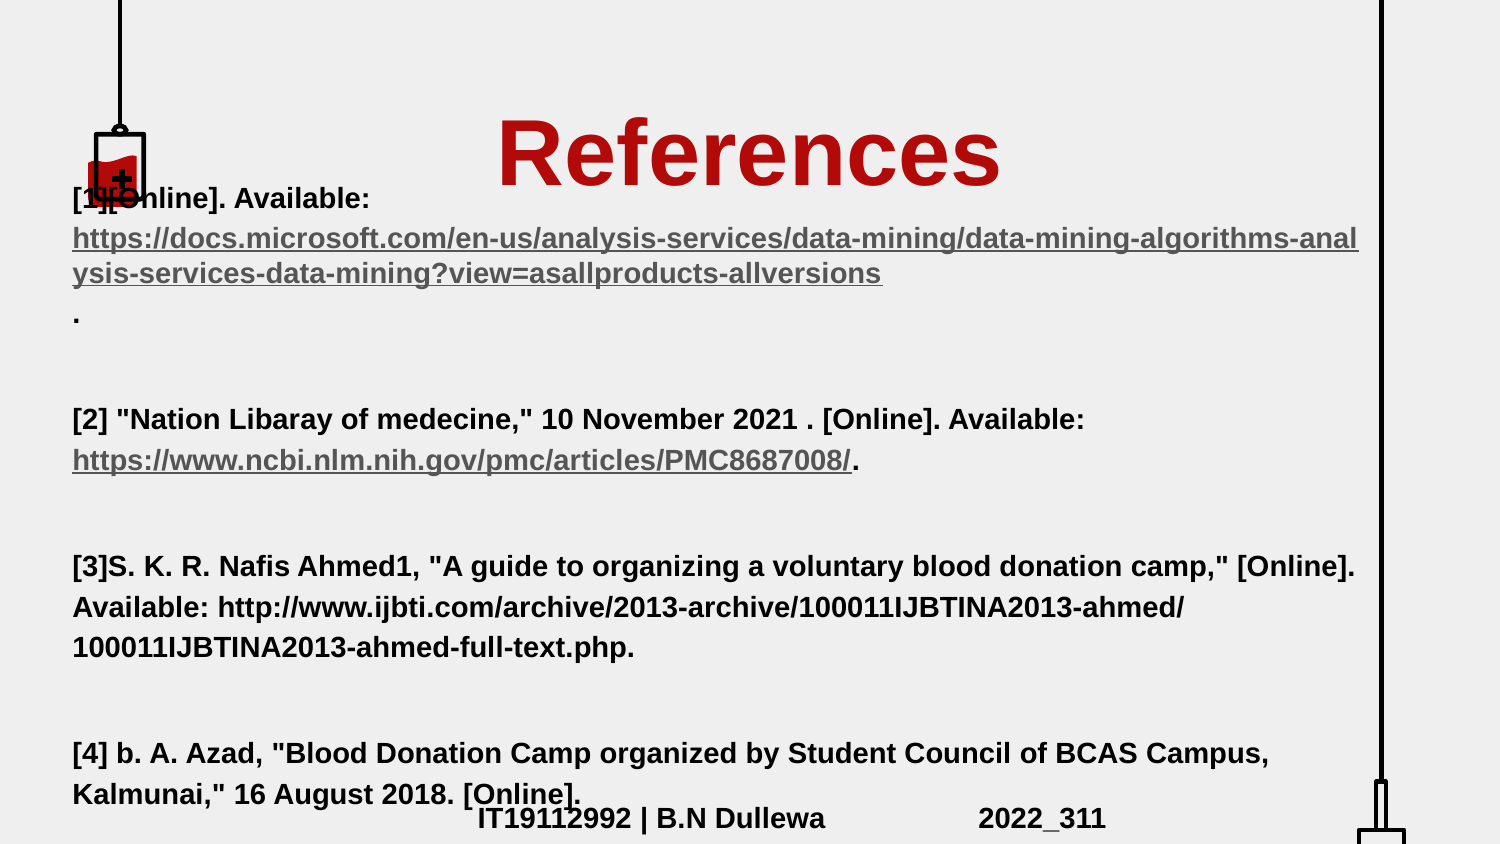

# References
[1][Online]. Available: https://docs.microsoft.com/en-us/analysis-services/data-mining/data-mining-algorithms-analysis-services-data-mining?view=asallproducts-allversions.
[2] "Nation Libaray of medecine," 10 November 2021 . [Online]. Available: https://www.ncbi.nlm.nih.gov/pmc/articles/PMC8687008/.
[3]S. K. R. Nafis Ahmed1, "A guide to organizing a voluntary blood donation camp," [Online]. Available: http://www.ijbti.com/archive/2013-archive/100011IJBTINA2013-ahmed/100011IJBTINA2013-ahmed-full-text.php.
[4] b. A. Azad, "Blood Donation Camp organized by Student Council of BCAS Campus, Kalmunai," 16 August 2018. [Online].
2022_311
IT19112992 | B.N Dullewa